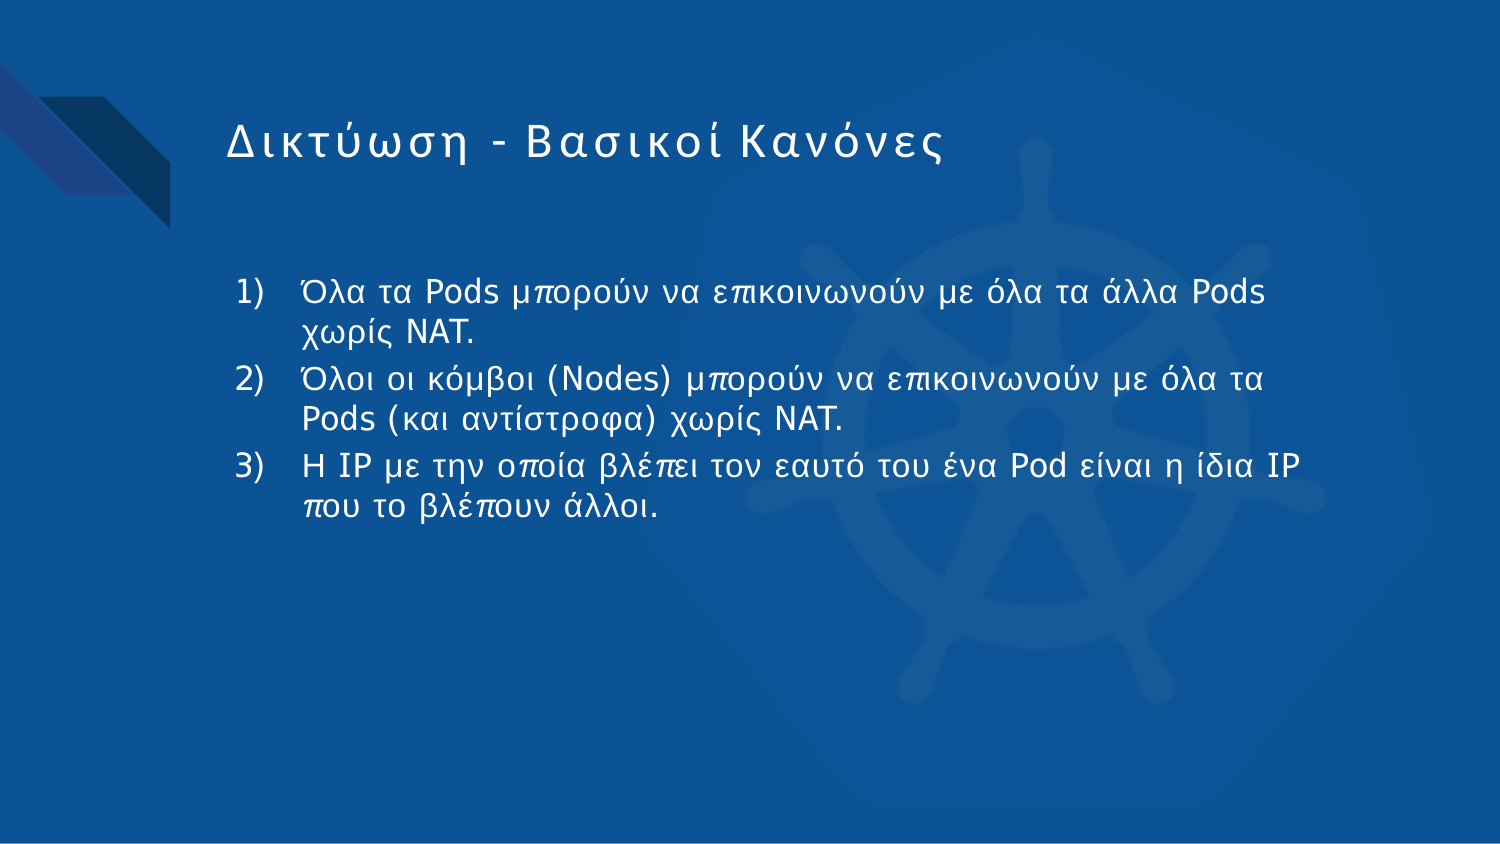

# Δικτύωση - Βασικοί Κανόνες
Όλα τα Pods μπορούν να επικοινωνούν με όλα τα άλλα Pods χωρίς NAT.
Όλοι οι κόμβοι (Nodes) μπορούν να επικοινωνούν με όλα τα Pods (και αντίστροφα) χωρίς NAT.
Η IP με την οποία βλέπει τον εαυτό του ένα Pod είναι η ίδια IP που το βλέπουν άλλοι.